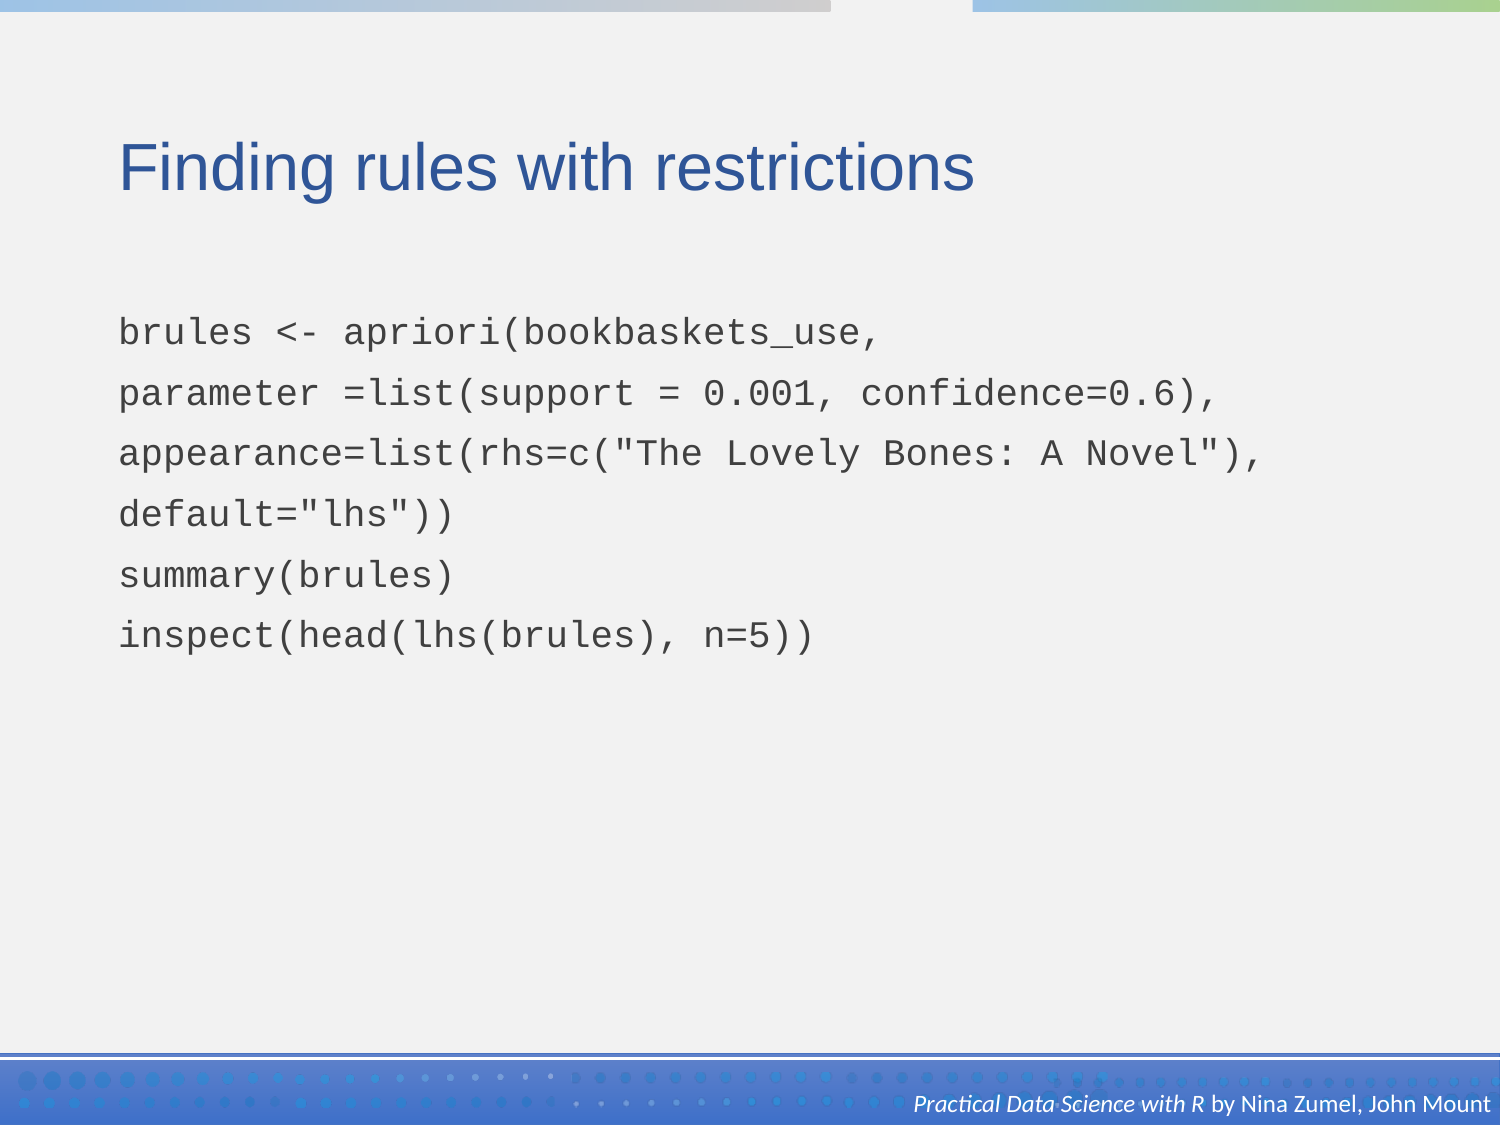

# Finding rules with restrictions
brules <- apriori(bookbaskets_use,
parameter =list(support = 0.001, confidence=0.6),
appearance=list(rhs=c("The Lovely Bones: A Novel"),
default="lhs"))
summary(brules)
inspect(head(lhs(brules), n=5))
Practical Data Science with R by Nina Zumel, John Mount